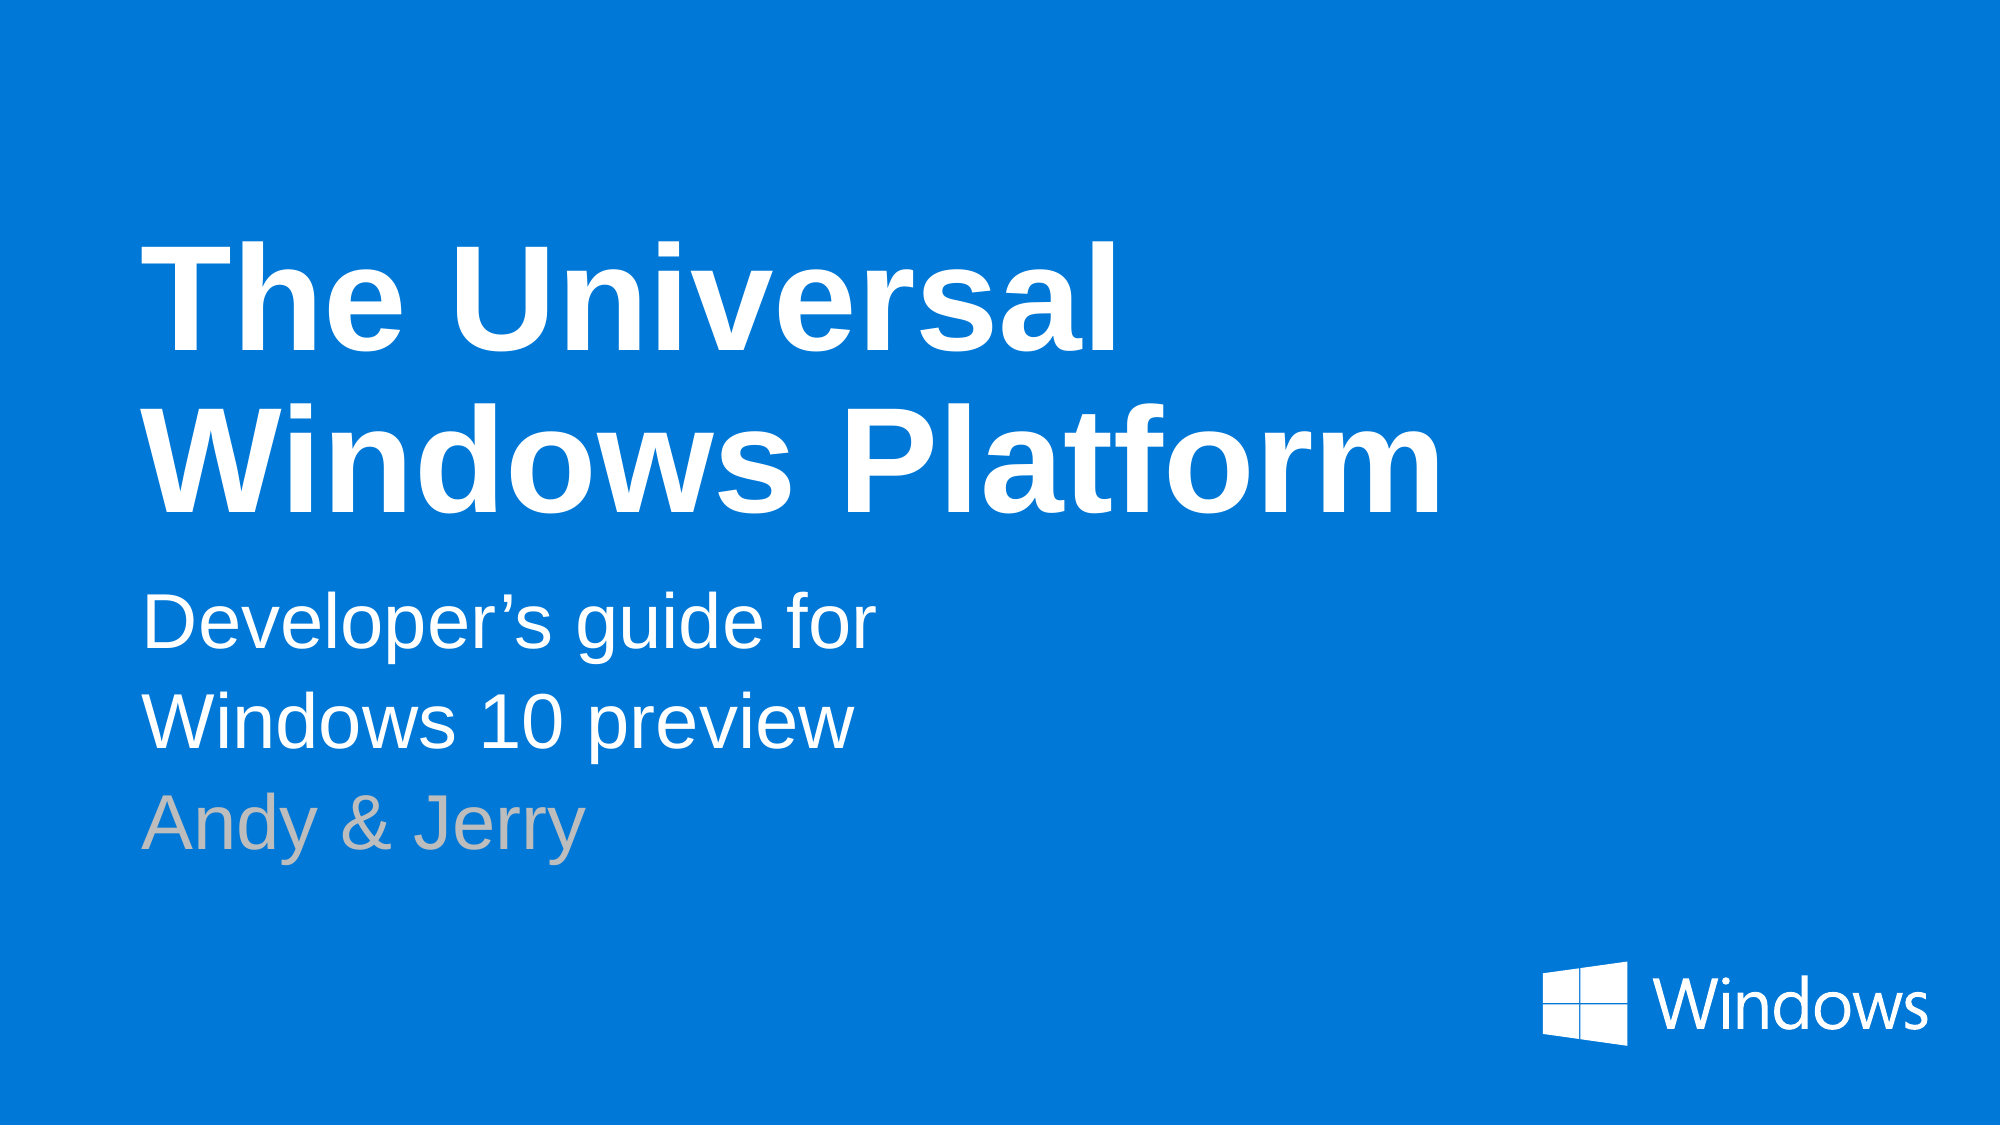

# The Universal Windows Platform
Developer’s guide for
Windows 10 preview
Andy & Jerry